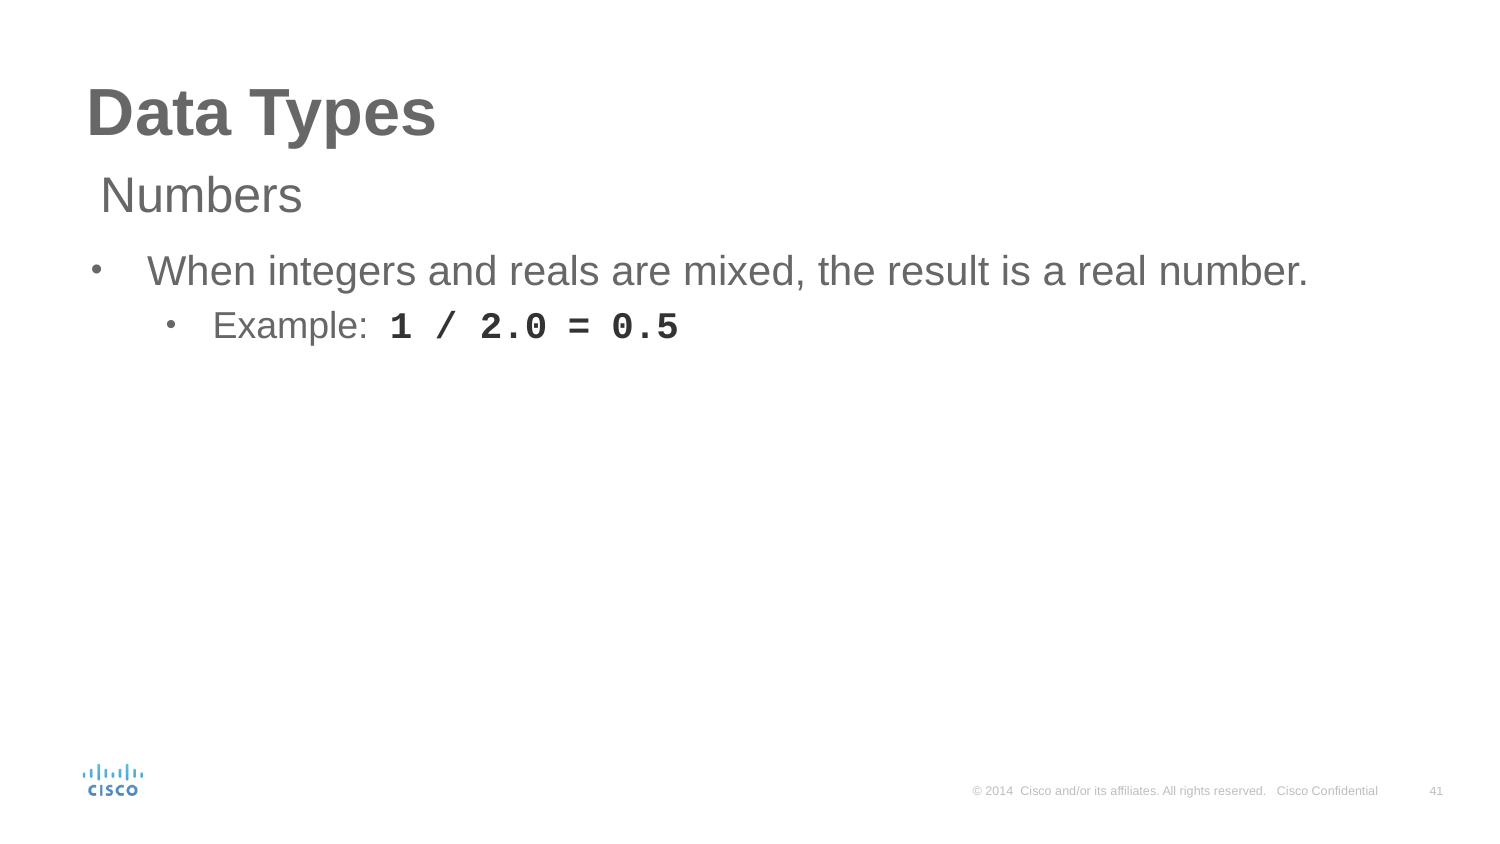

# Data Types
Numbers
When integers and reals are mixed, the result is a real number.
Example:  1 / 2.0  =  0.5